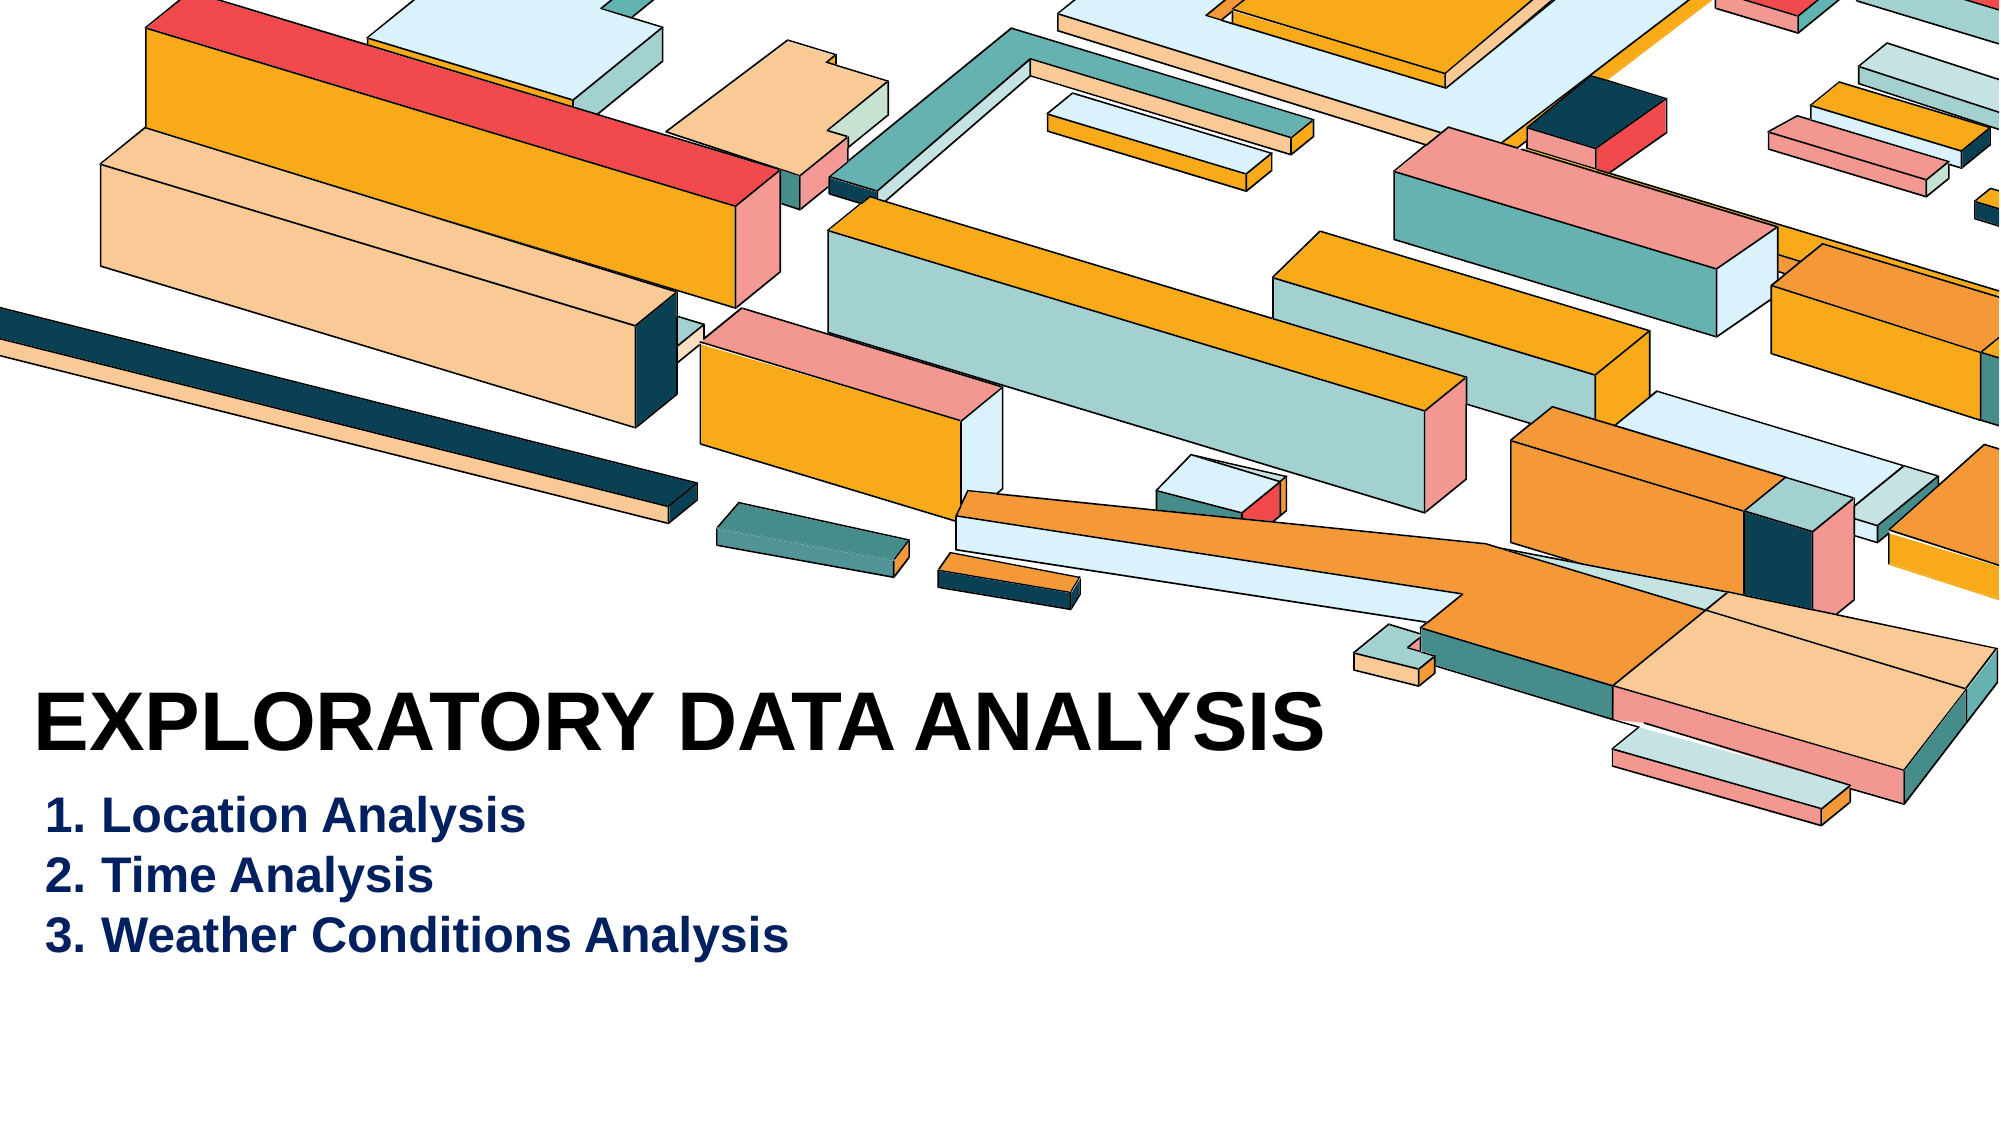

# EXPLORATORY DATA ANALYSIS
Location Analysis
Time Analysis
Weather Conditions Analysis